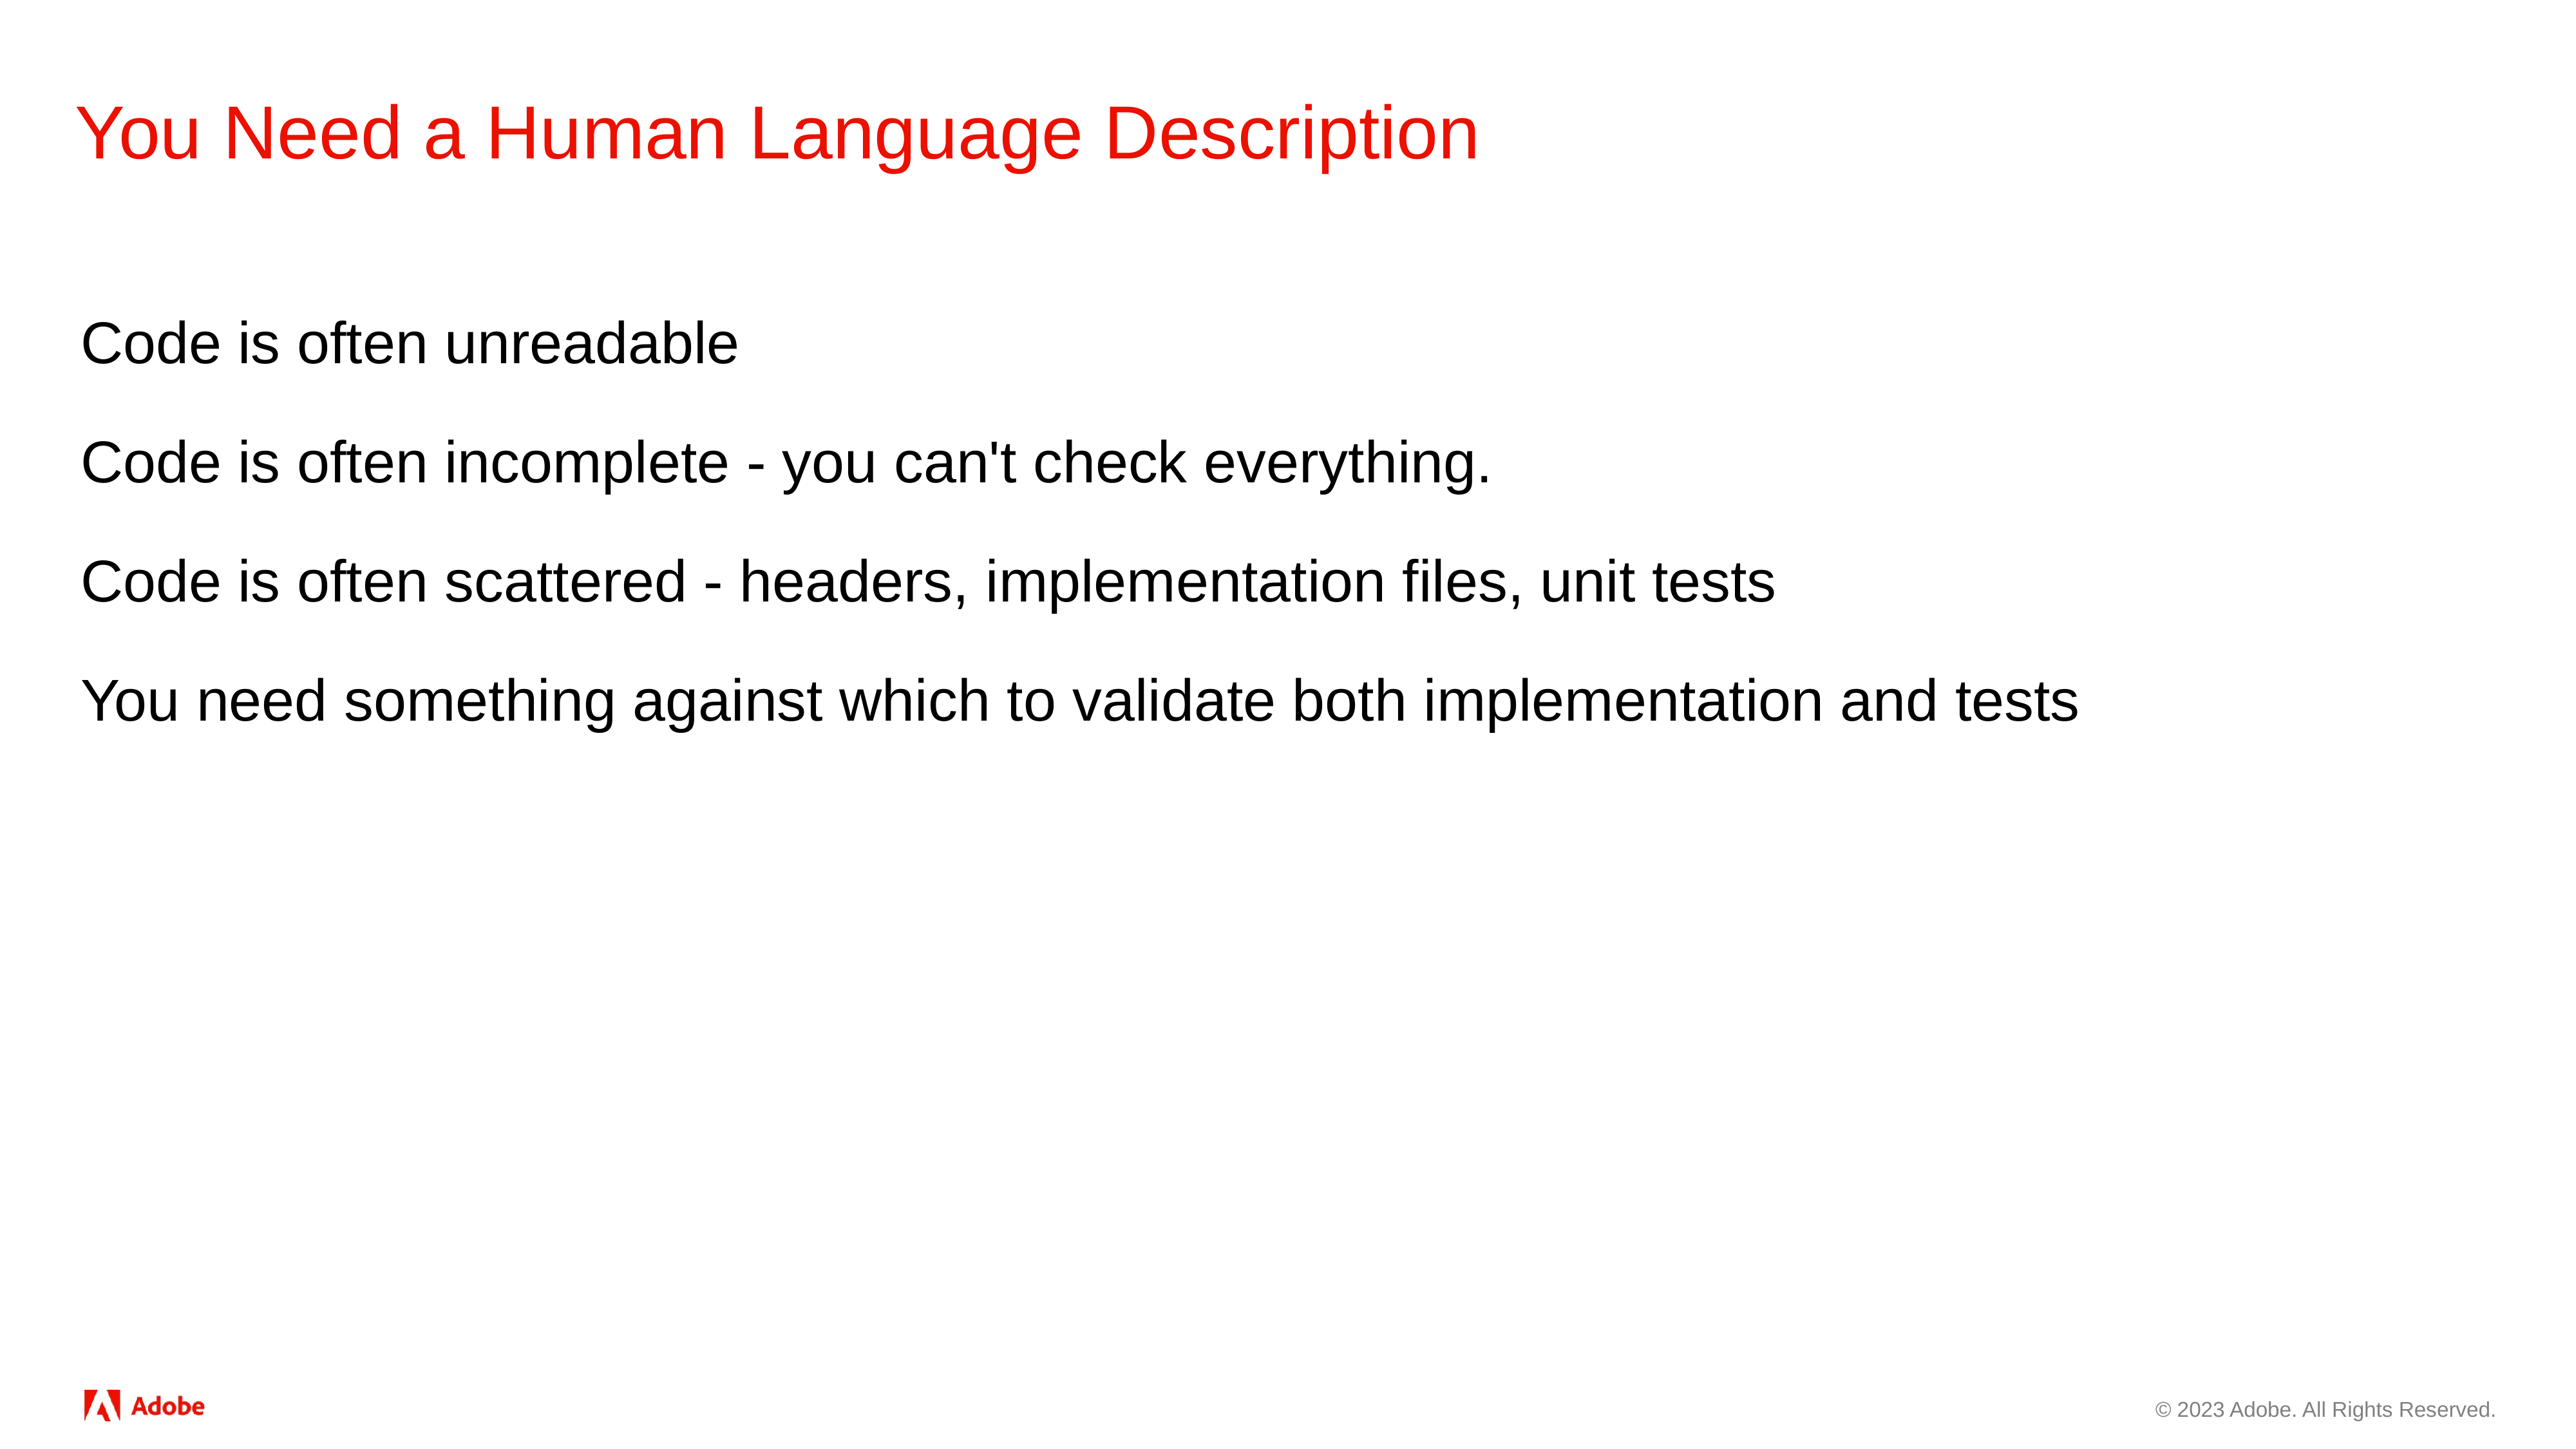

# You Need a Human Language Description
Code is often unreadable
Code is often incomplete - you can't check everything.
Code is often scattered - headers, implementation files, unit tests
You need something against which to validate both implementation and tests
132